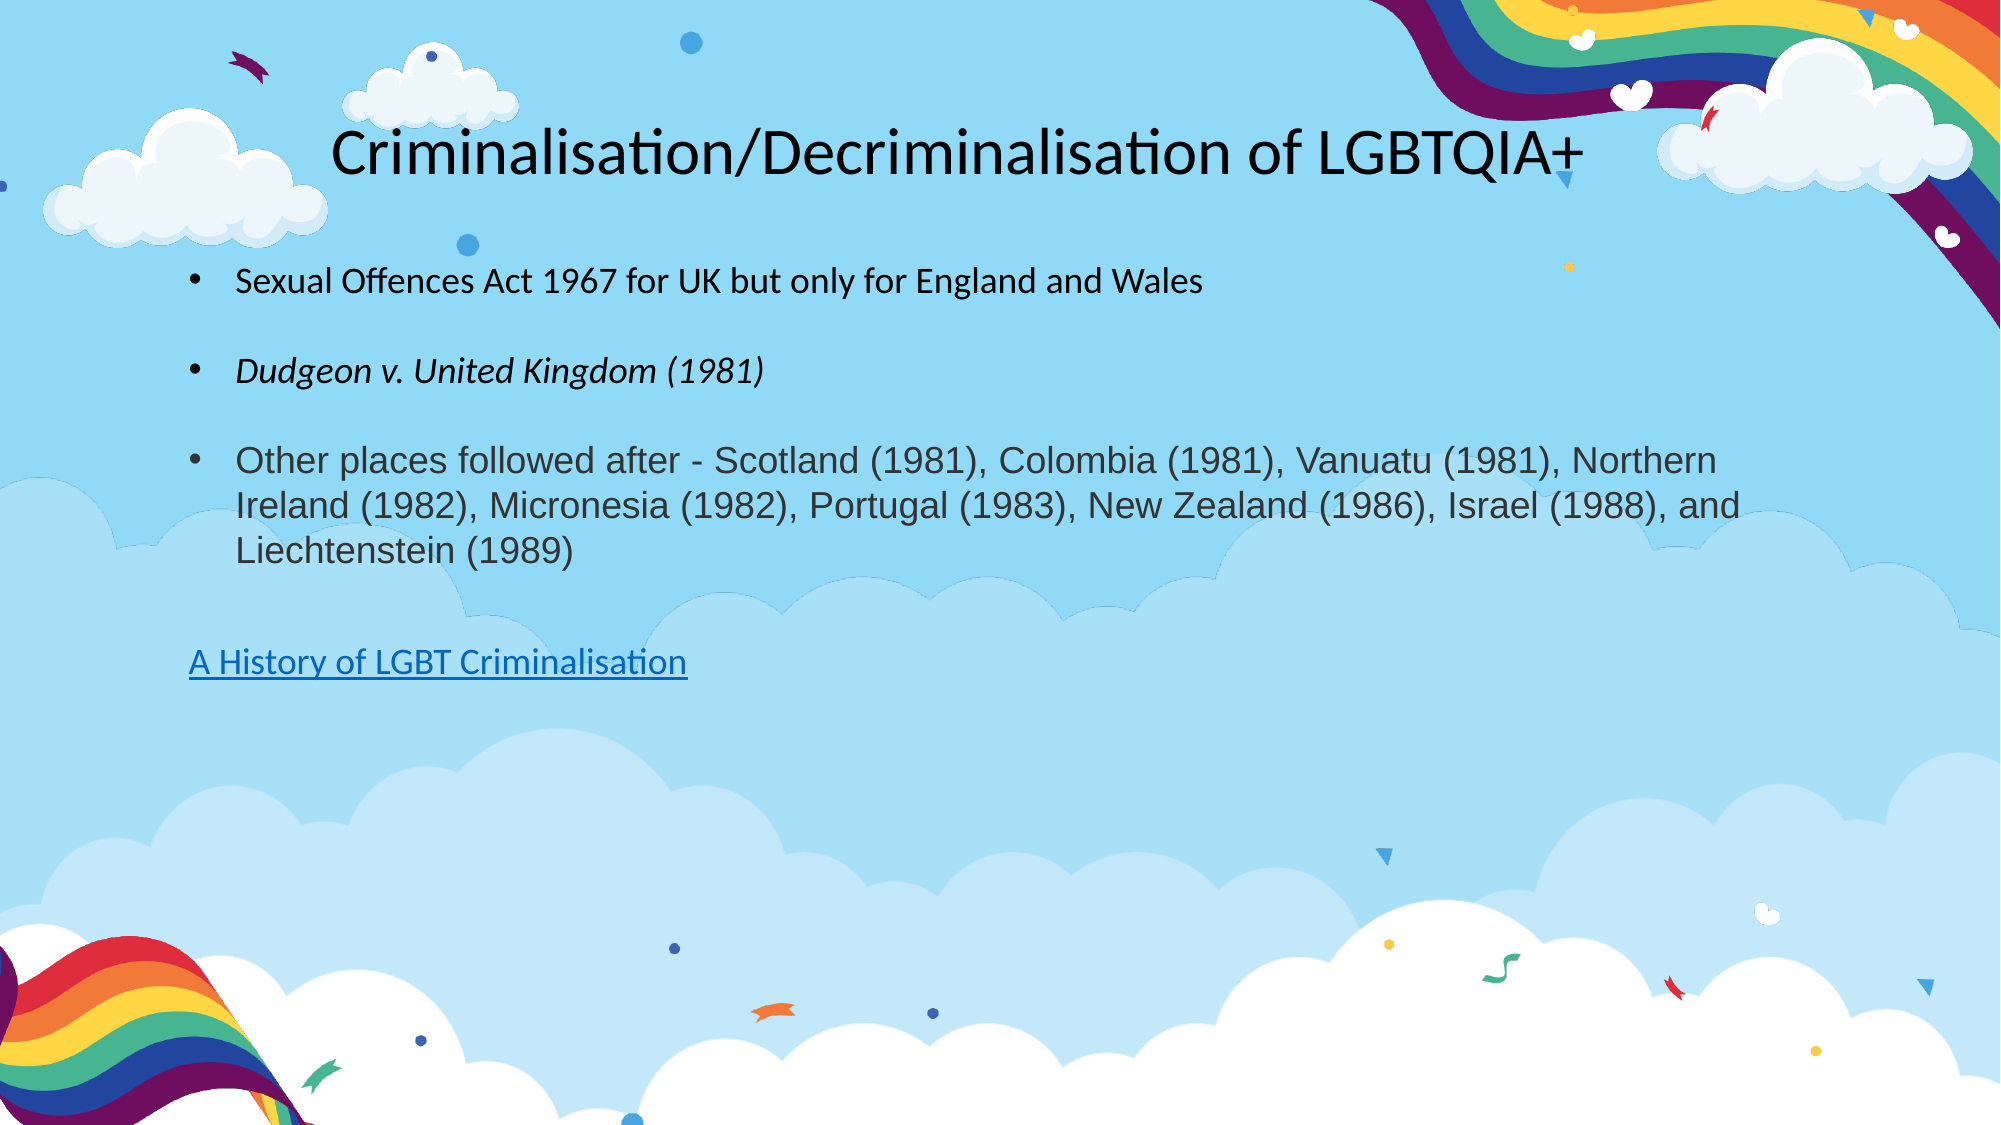

Criminalisation/Decriminalisation of LGBTQIA+
Sexual Offences Act 1967 for UK but only for England and Wales

Dudgeon v. United Kingdom (1981)

Other places followed after - Scotland (1981), Colombia (1981), Vanuatu (1981), Northern Ireland (1982), Micronesia (1982), Portugal (1983), New Zealand (1986), Israel (1988), and Liechtenstein (1989)
A History of LGBT Criminalisation